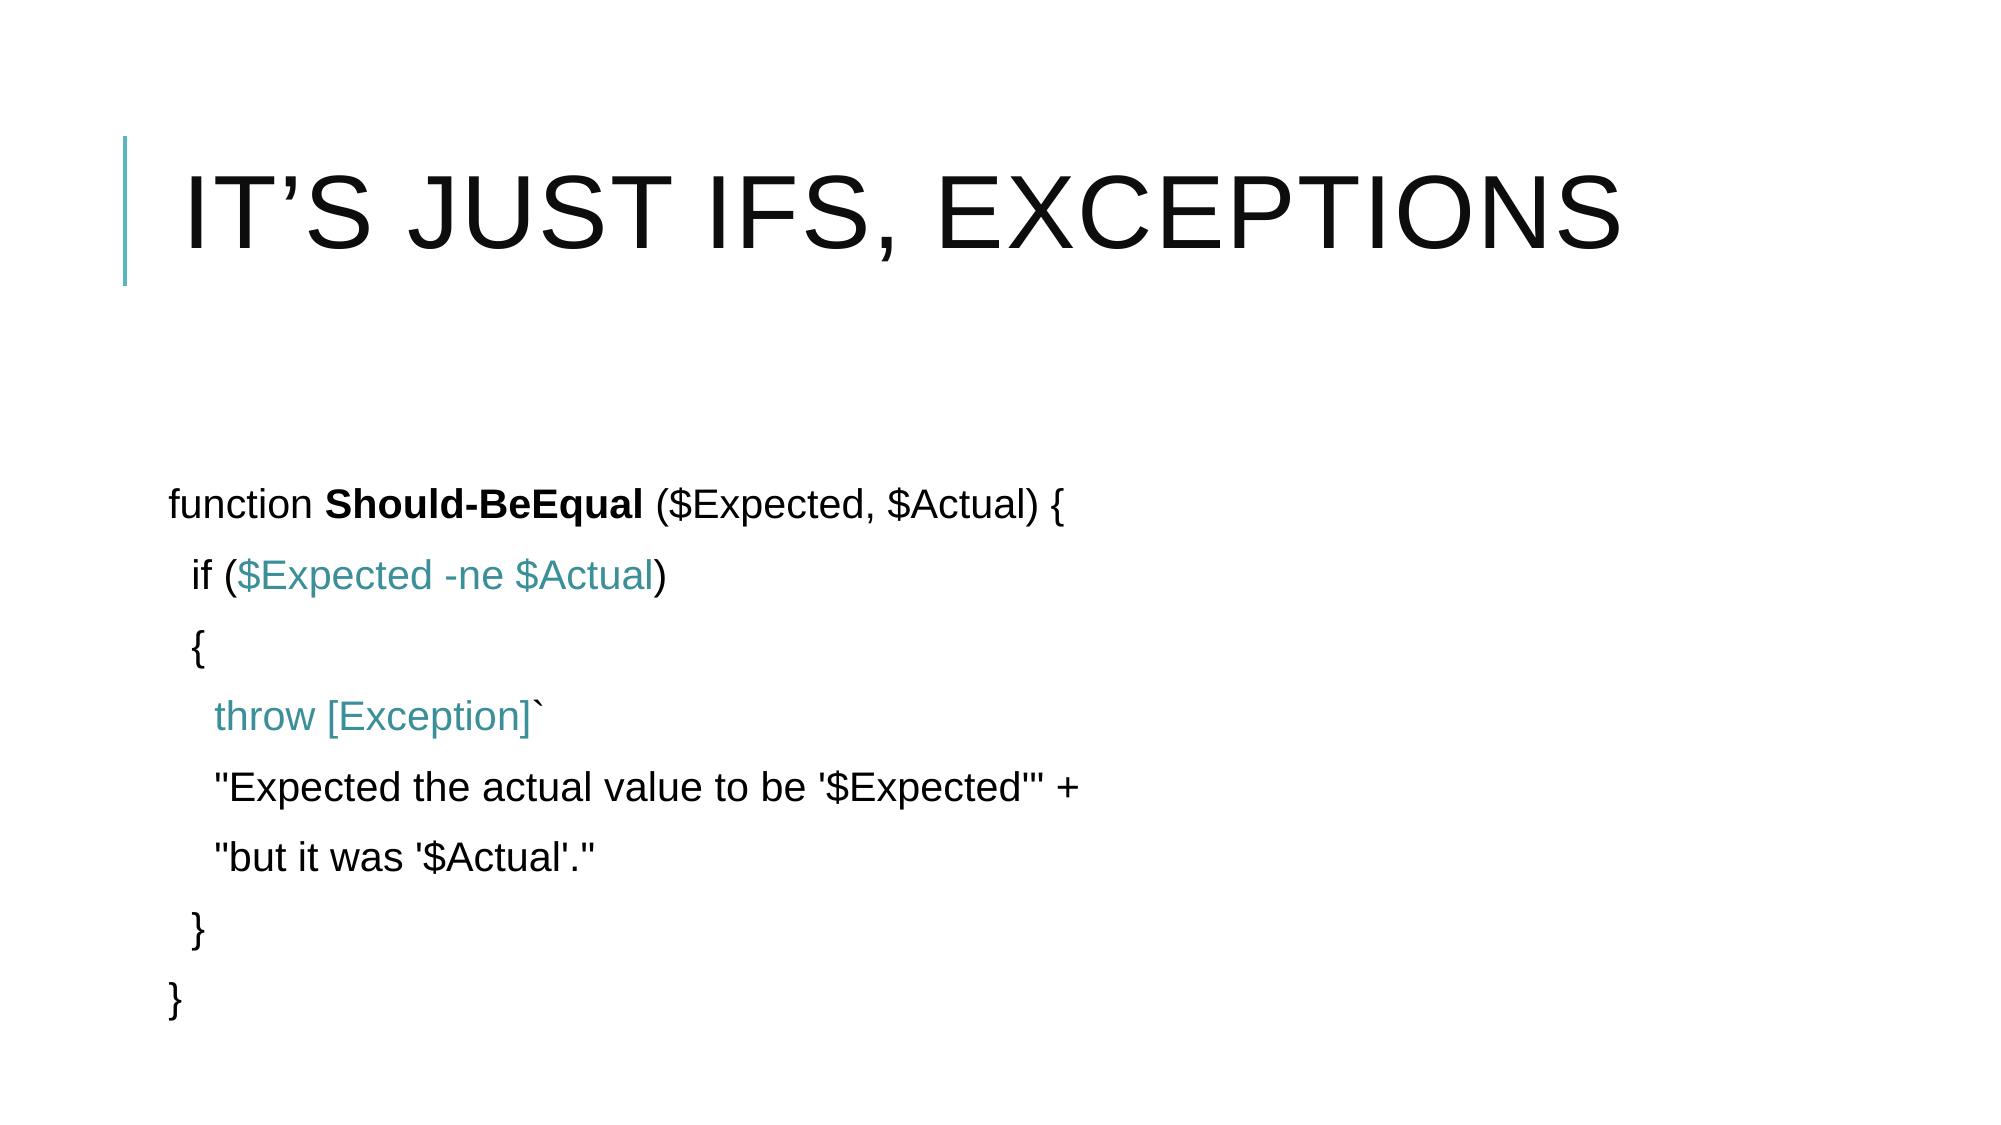

# It’s just ifs, exceptions

function Should-BeEqual ($Expected, $Actual) {
  if ($Expected -ne $Actual)
  {
    throw [Exception]`
    "Expected the actual value to be '$Expected'" +
    "but it was '$Actual'."
  }
}